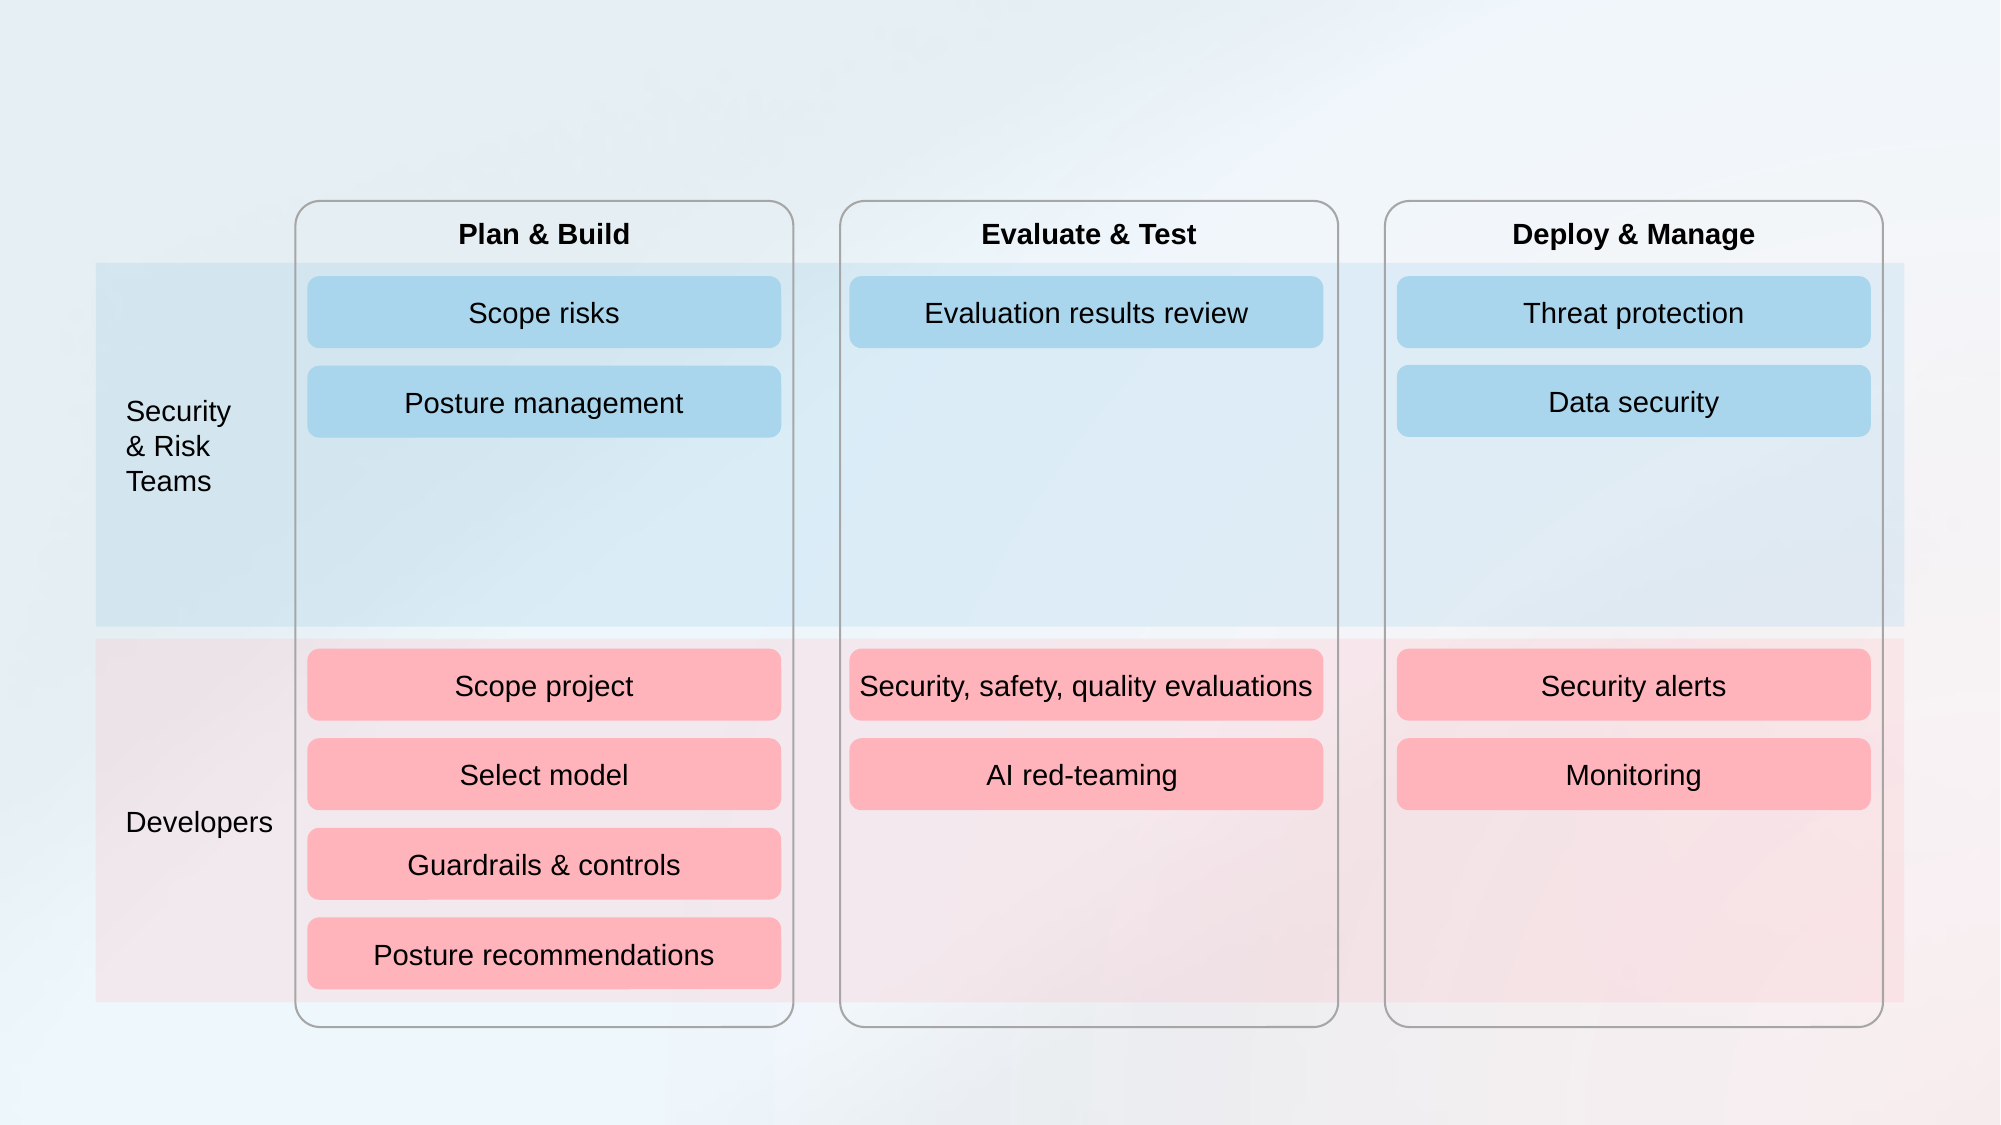

Plan & Build
Evaluate & Test
Deploy & Manage
Security
& Risk
Teams
Scope risks
Evaluation results review
Threat protection
Data security
Posture management
Developers
Scope project
Security, safety, quality evaluations
Security alerts
Select model
AI red-teaming
Monitoring
Guardrails & controls
Posture recommendations